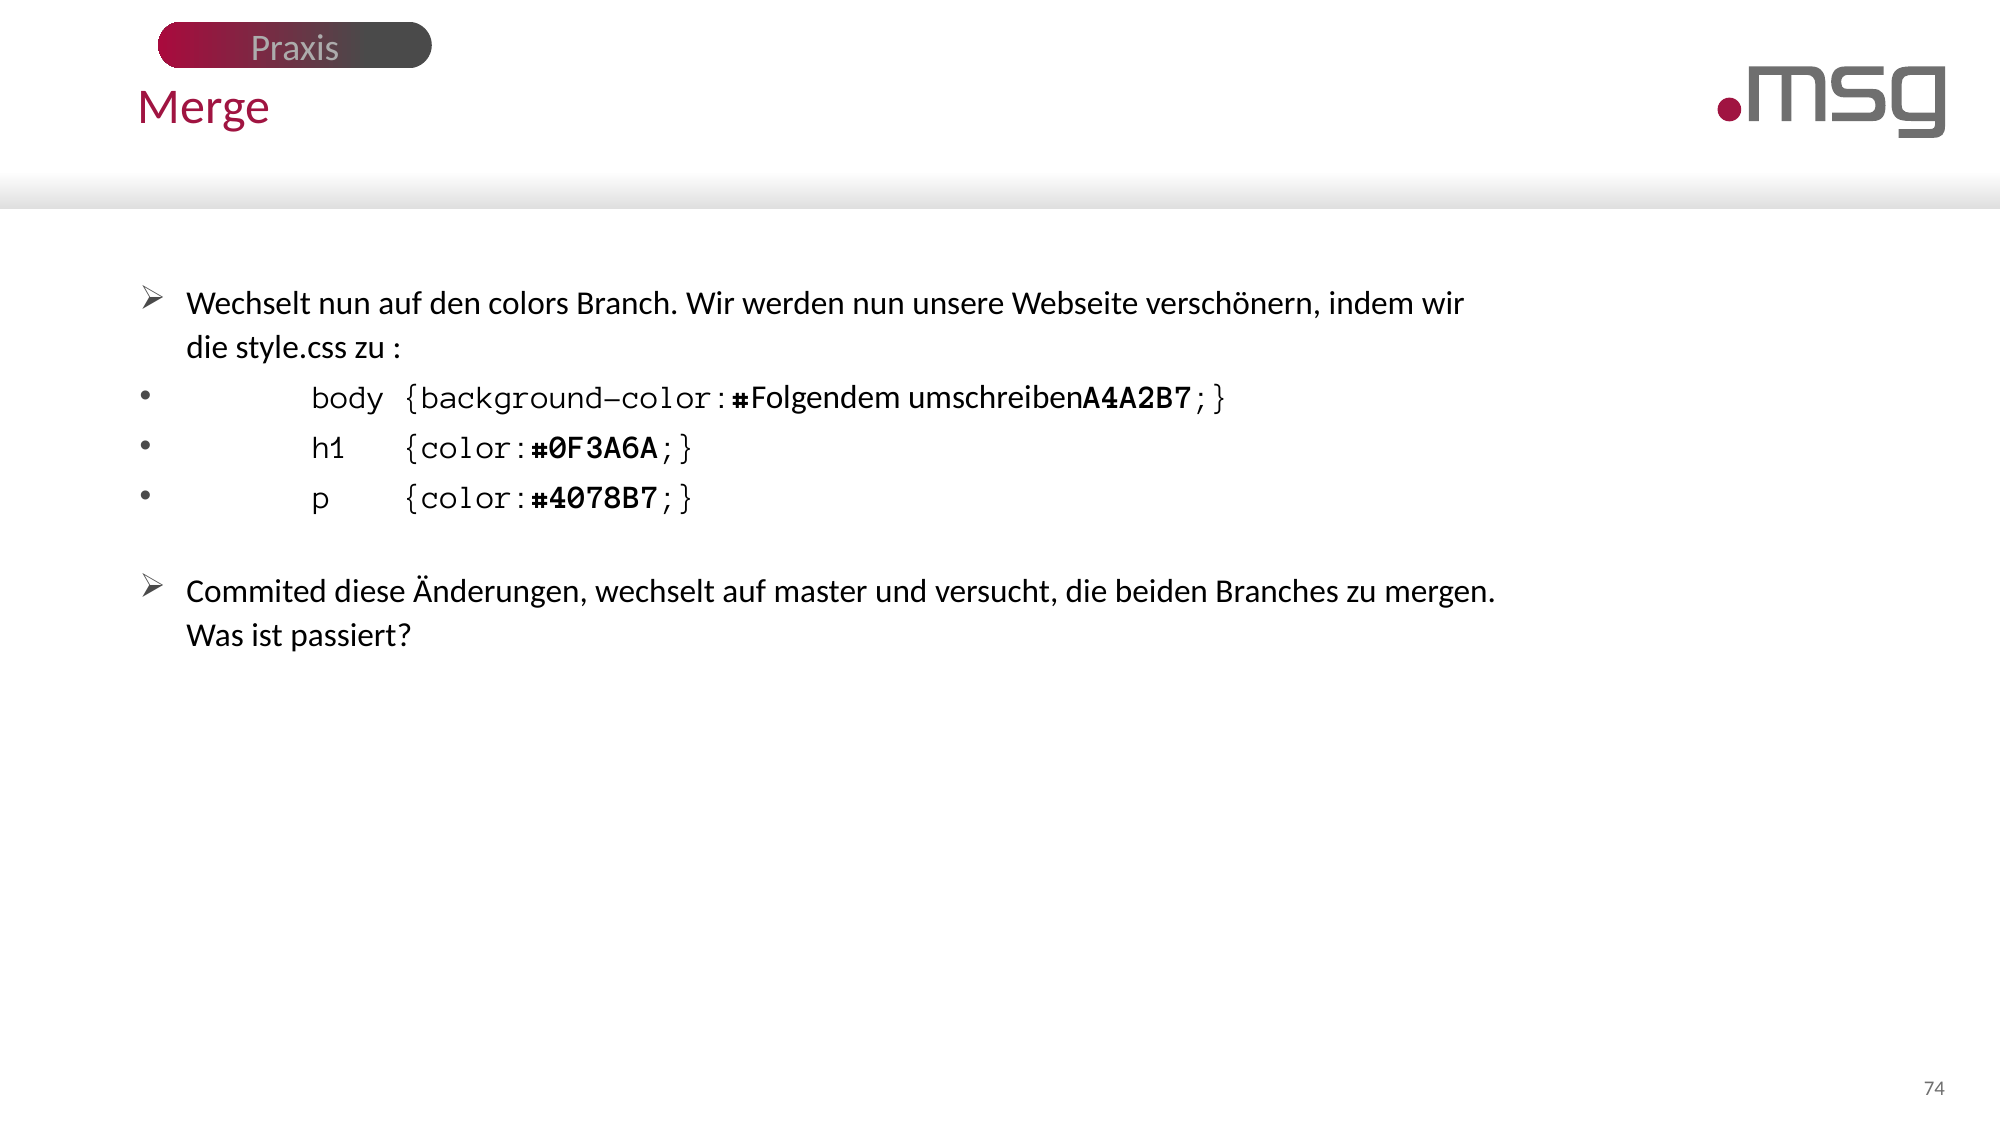

Praxis

# Merge
Wechselt nun auf den colors Branch. Wir werden nun unsere Webseite verschönern, indem wir
die style.css zu :
	body {background-color:#Folgendem umschreibenA4A2B7;}
	h1   {color:#0F3A6A;}
	p    {color:#4078B7;}
Commited diese Änderungen, wechselt auf master und versucht, die beiden Branches zu mergen.
Was ist passiert?
74